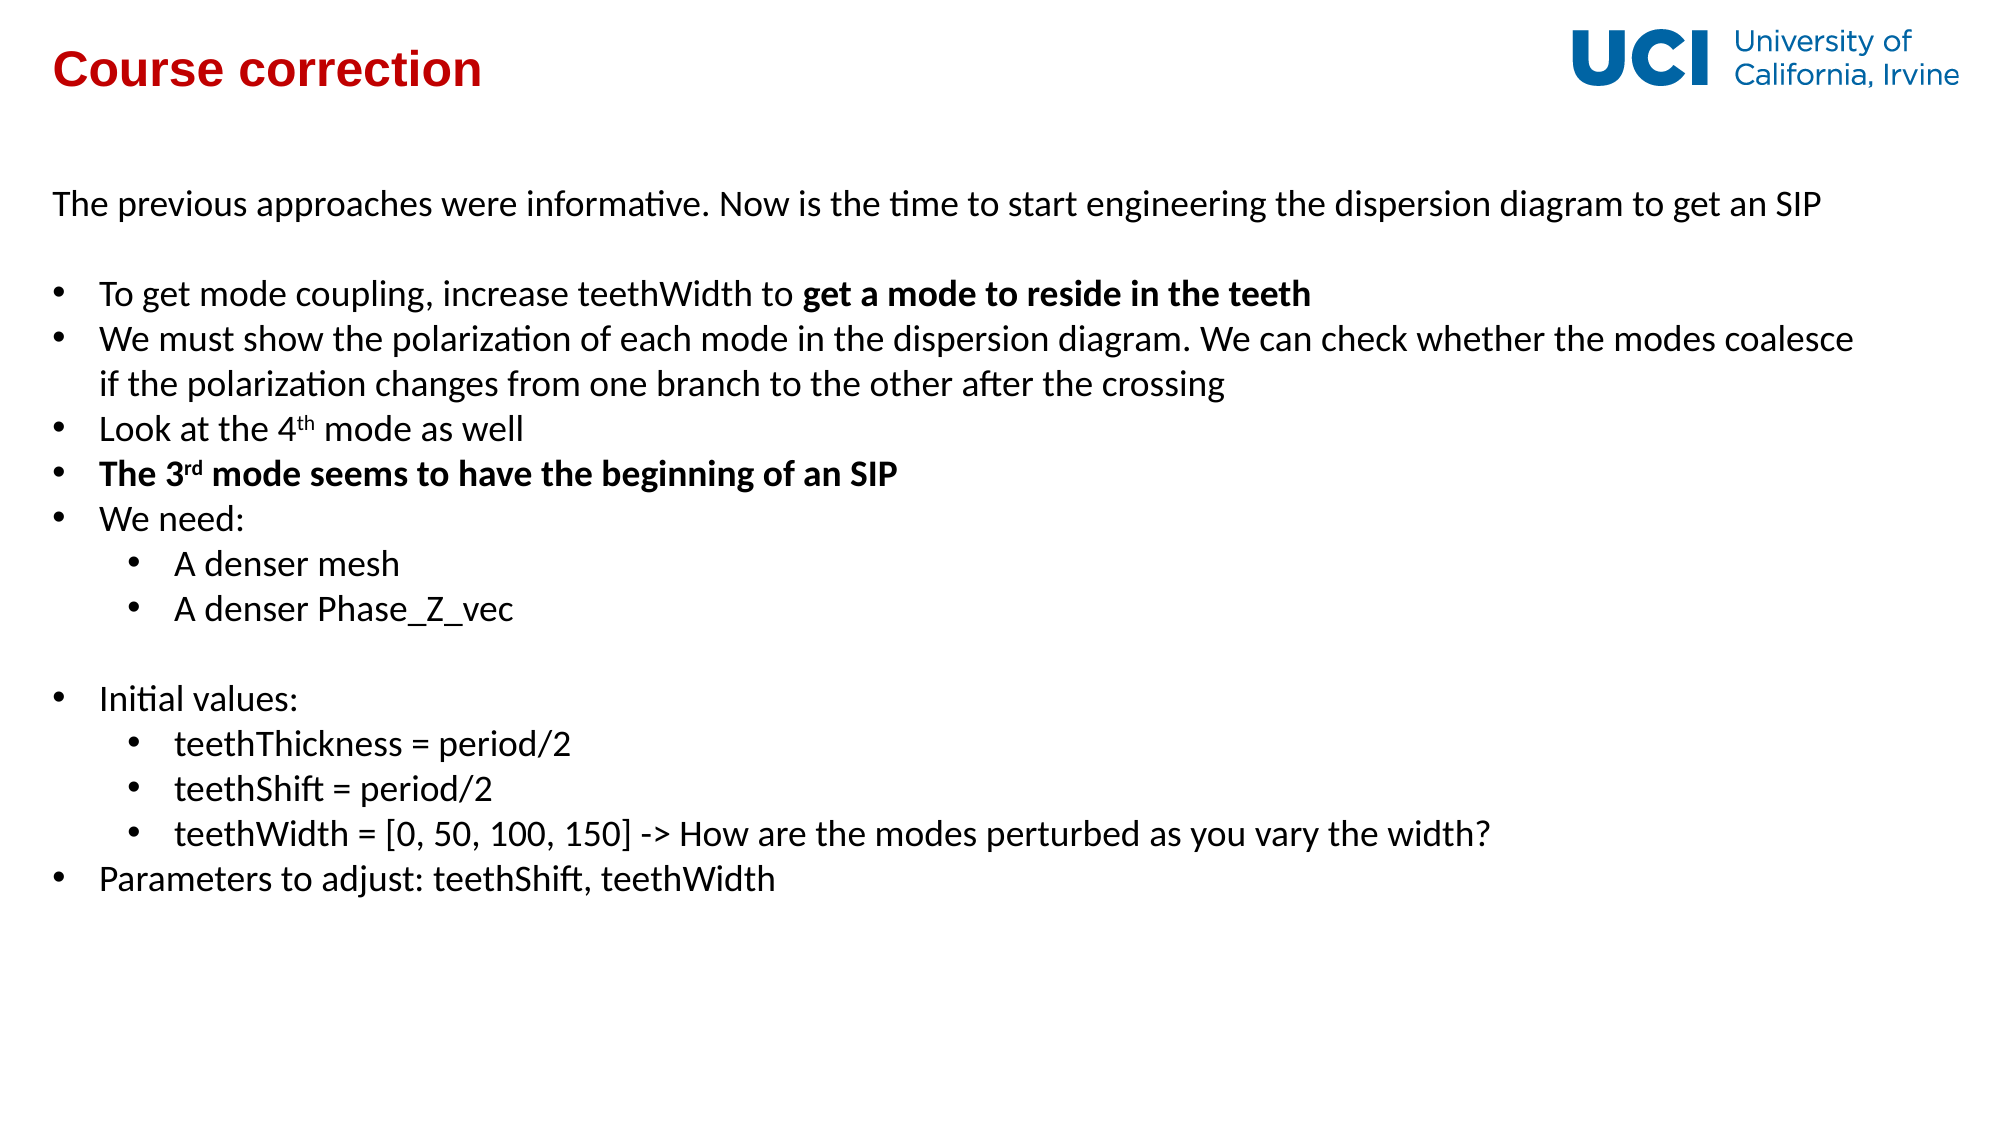

# Course correction
The previous approaches were informative. Now is the time to start engineering the dispersion diagram to get an SIP

To get mode coupling, increase teethWidth to get a mode to reside in the teeth
We must show the polarization of each mode in the dispersion diagram. We can check whether the modes coalesce if the polarization changes from one branch to the other after the crossing
Look at the 4th mode as well
The 3rd mode seems to have the beginning of an SIP
We need:
A denser mesh
A denser Phase_Z_vec

Initial values:
teethThickness = period/2
teethShift = period/2
teethWidth = [0, 50, 100, 150] -> How are the modes perturbed as you vary the width?
Parameters to adjust: teethShift, teethWidth